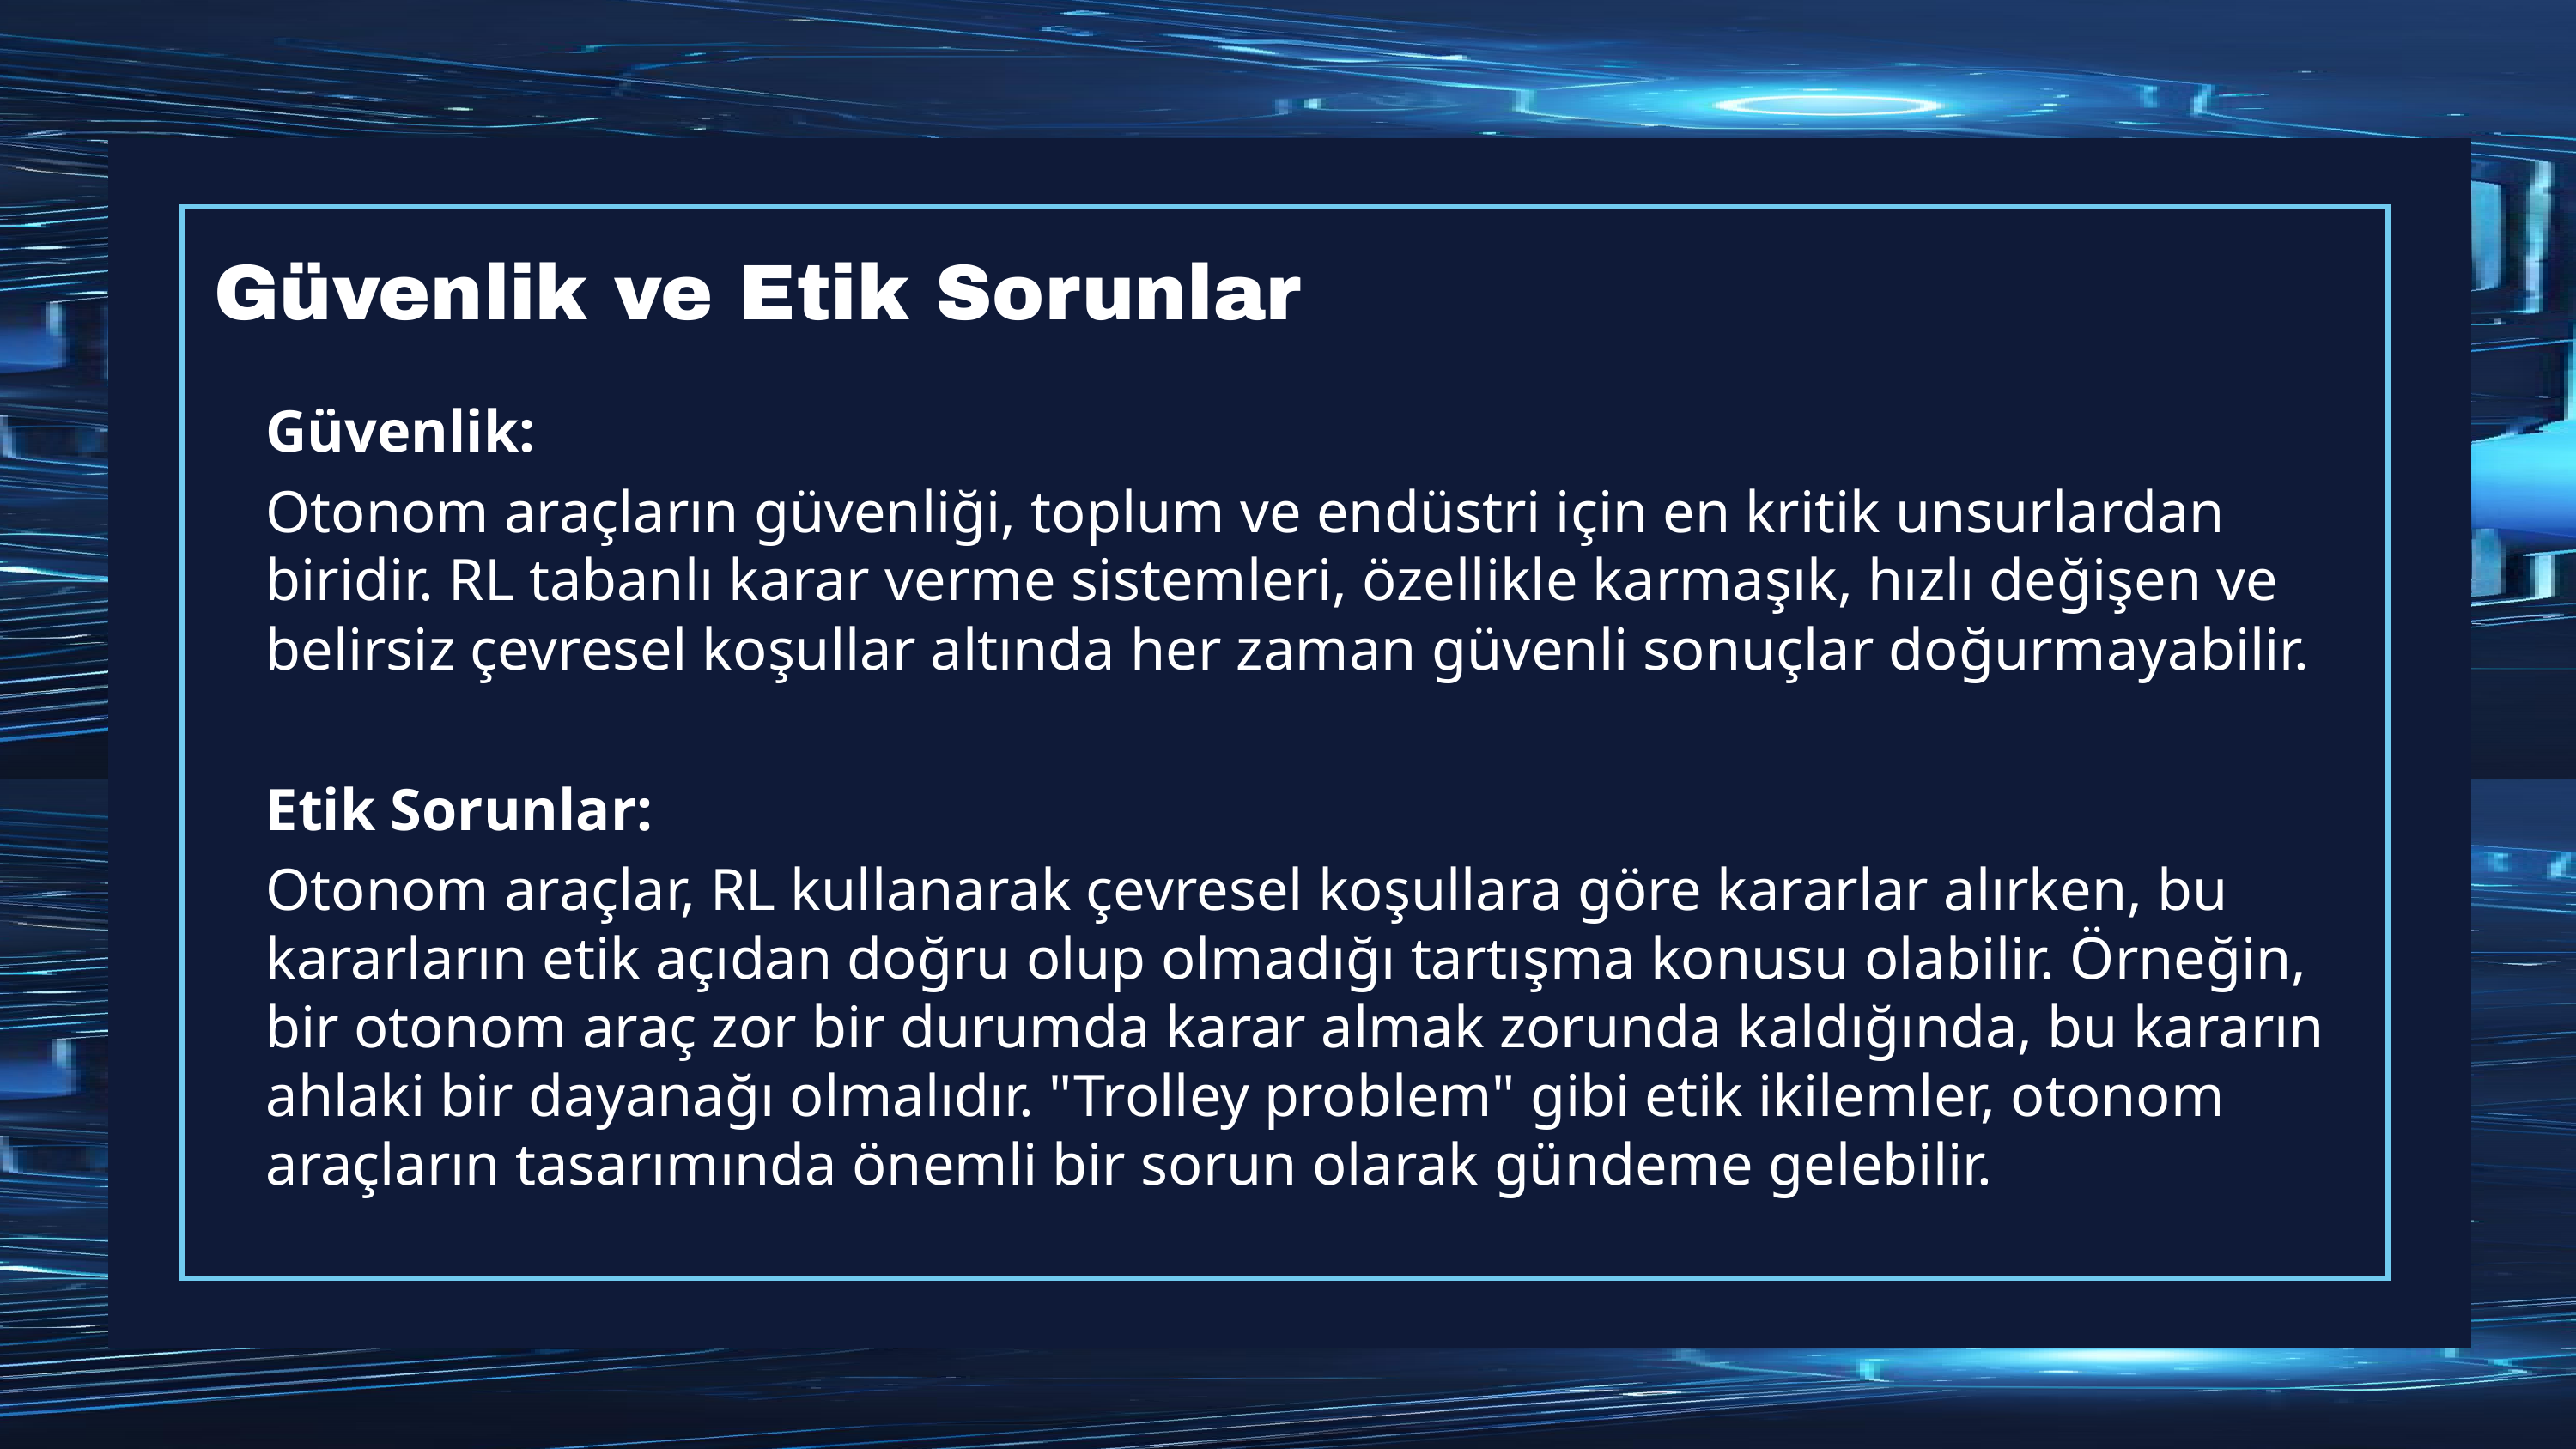

# Güvenlik ve Etik Sorunlar
Güvenlik:
Otonom araçların güvenliği, toplum ve endüstri için en kritik unsurlardan biridir. RL tabanlı karar verme sistemleri, özellikle karmaşık, hızlı değişen ve belirsiz çevresel koşullar altında her zaman güvenli sonuçlar doğurmayabilir.

Etik Sorunlar:
Otonom araçlar, RL kullanarak çevresel koşullara göre kararlar alırken, bu kararların etik açıdan doğru olup olmadığı tartışma konusu olabilir. Örneğin, bir otonom araç zor bir durumda karar almak zorunda kaldığında, bu kararın ahlaki bir dayanağı olmalıdır. "Trolley problem" gibi etik ikilemler, otonom araçların tasarımında önemli bir sorun olarak gündeme gelebilir.